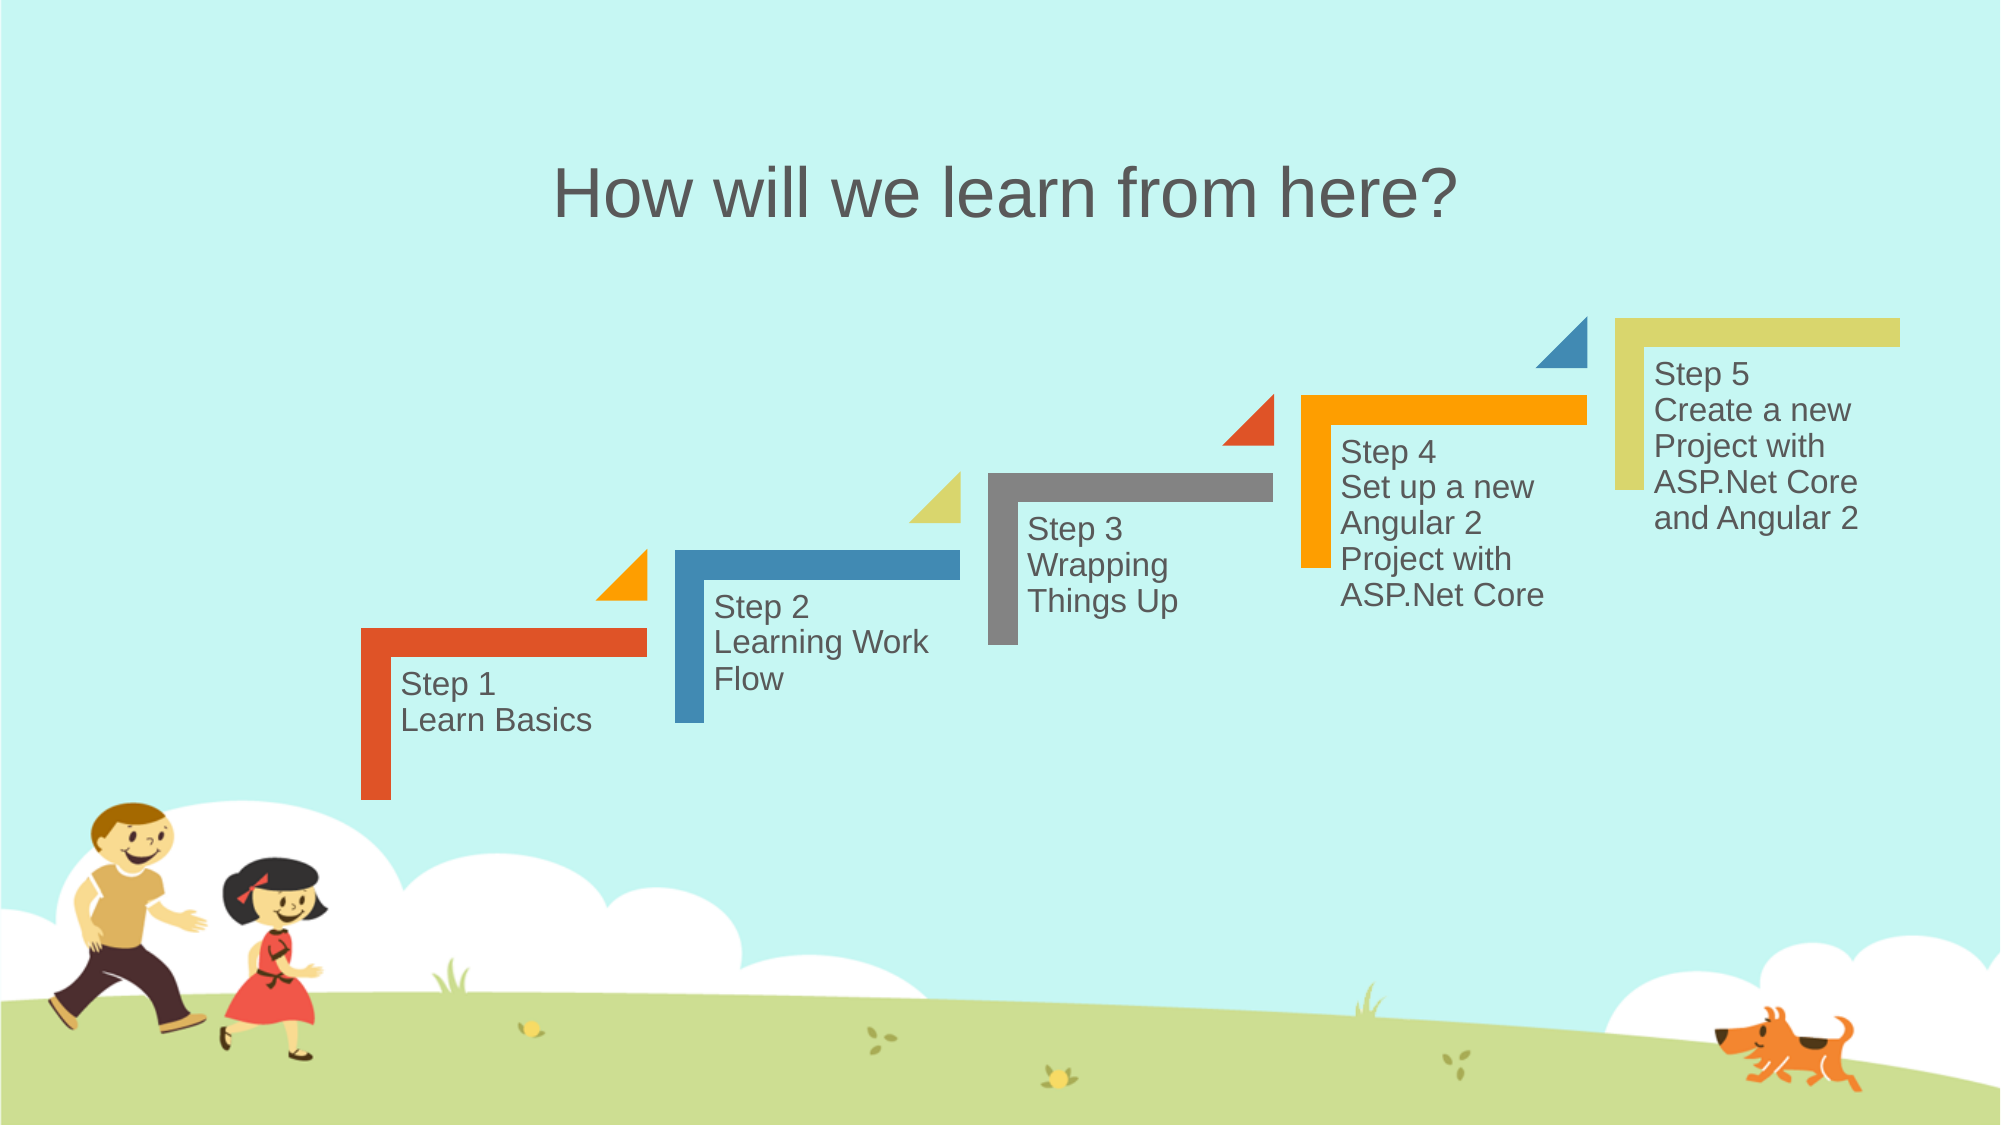

# How will we learn from here?
Step 1
Learn Basics
Step 2
Learning Work Flow
Step 3
Wrapping Things Up
Step 4
Set up a new Angular 2 Project with ASP.Net Core
Step 5
Create a new Project with ASP.Net Core and Angular 2